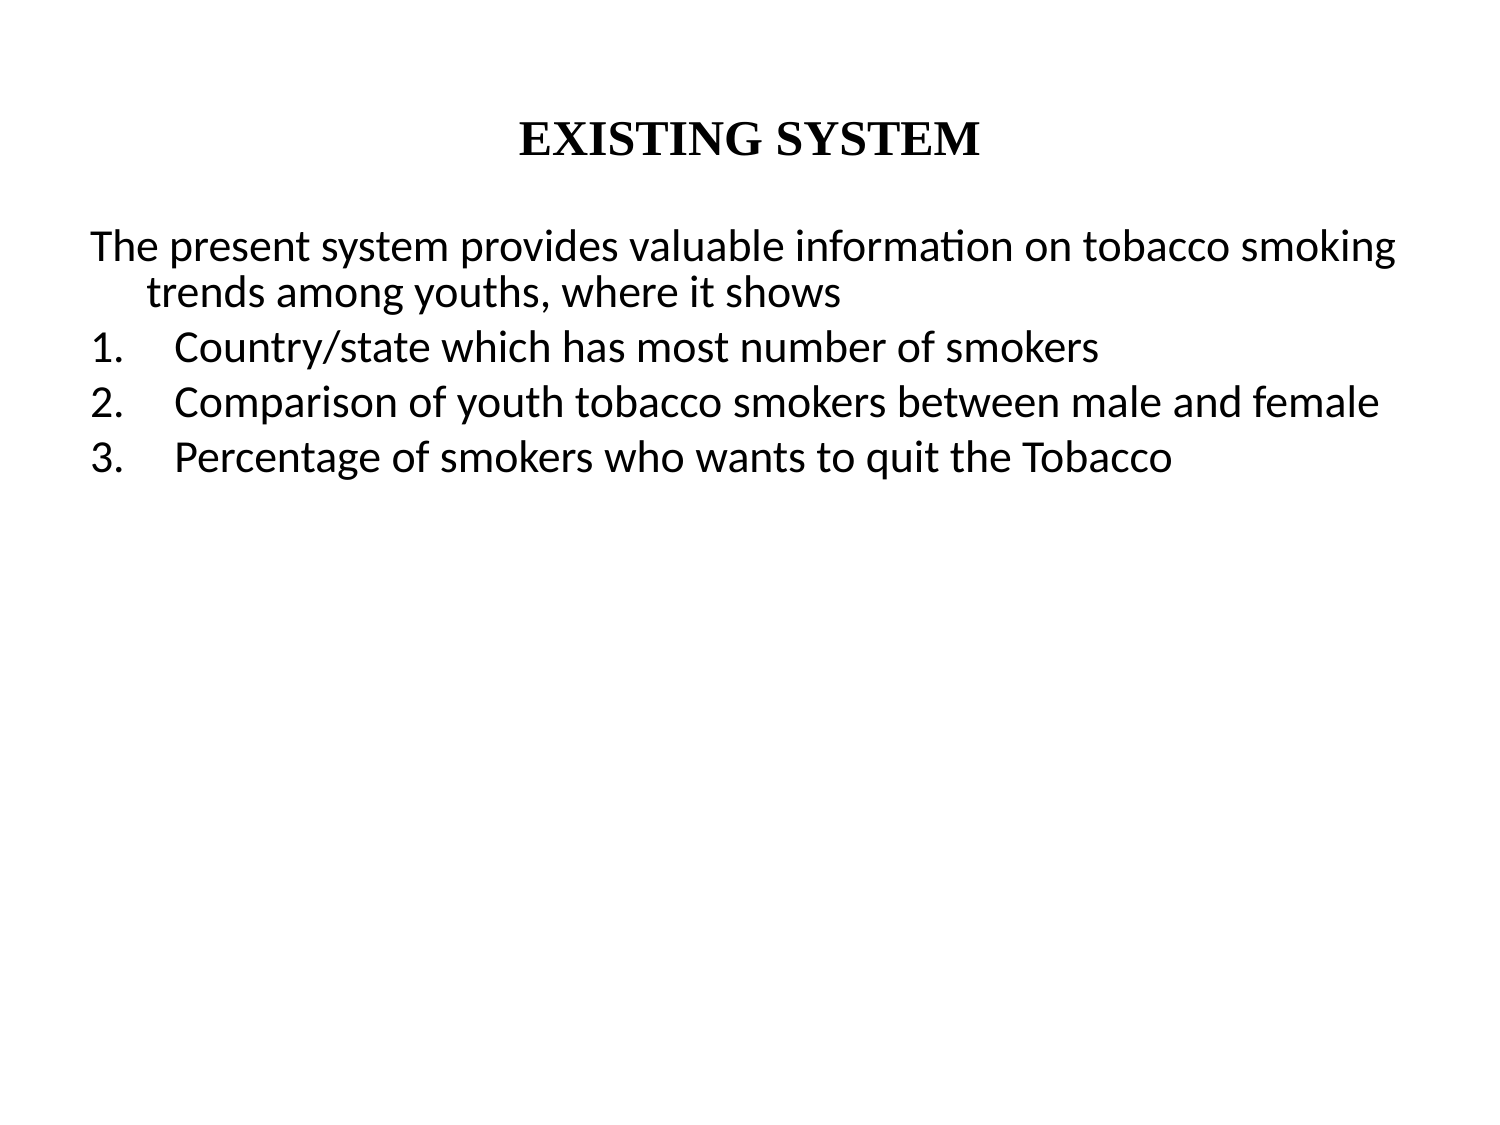

# EXISTING SYSTEM
The present system provides valuable information on tobacco smoking trends among youths, where it shows
Country/state which has most number of smokers
Comparison of youth tobacco smokers between male and female
Percentage of smokers who wants to quit the Tobacco